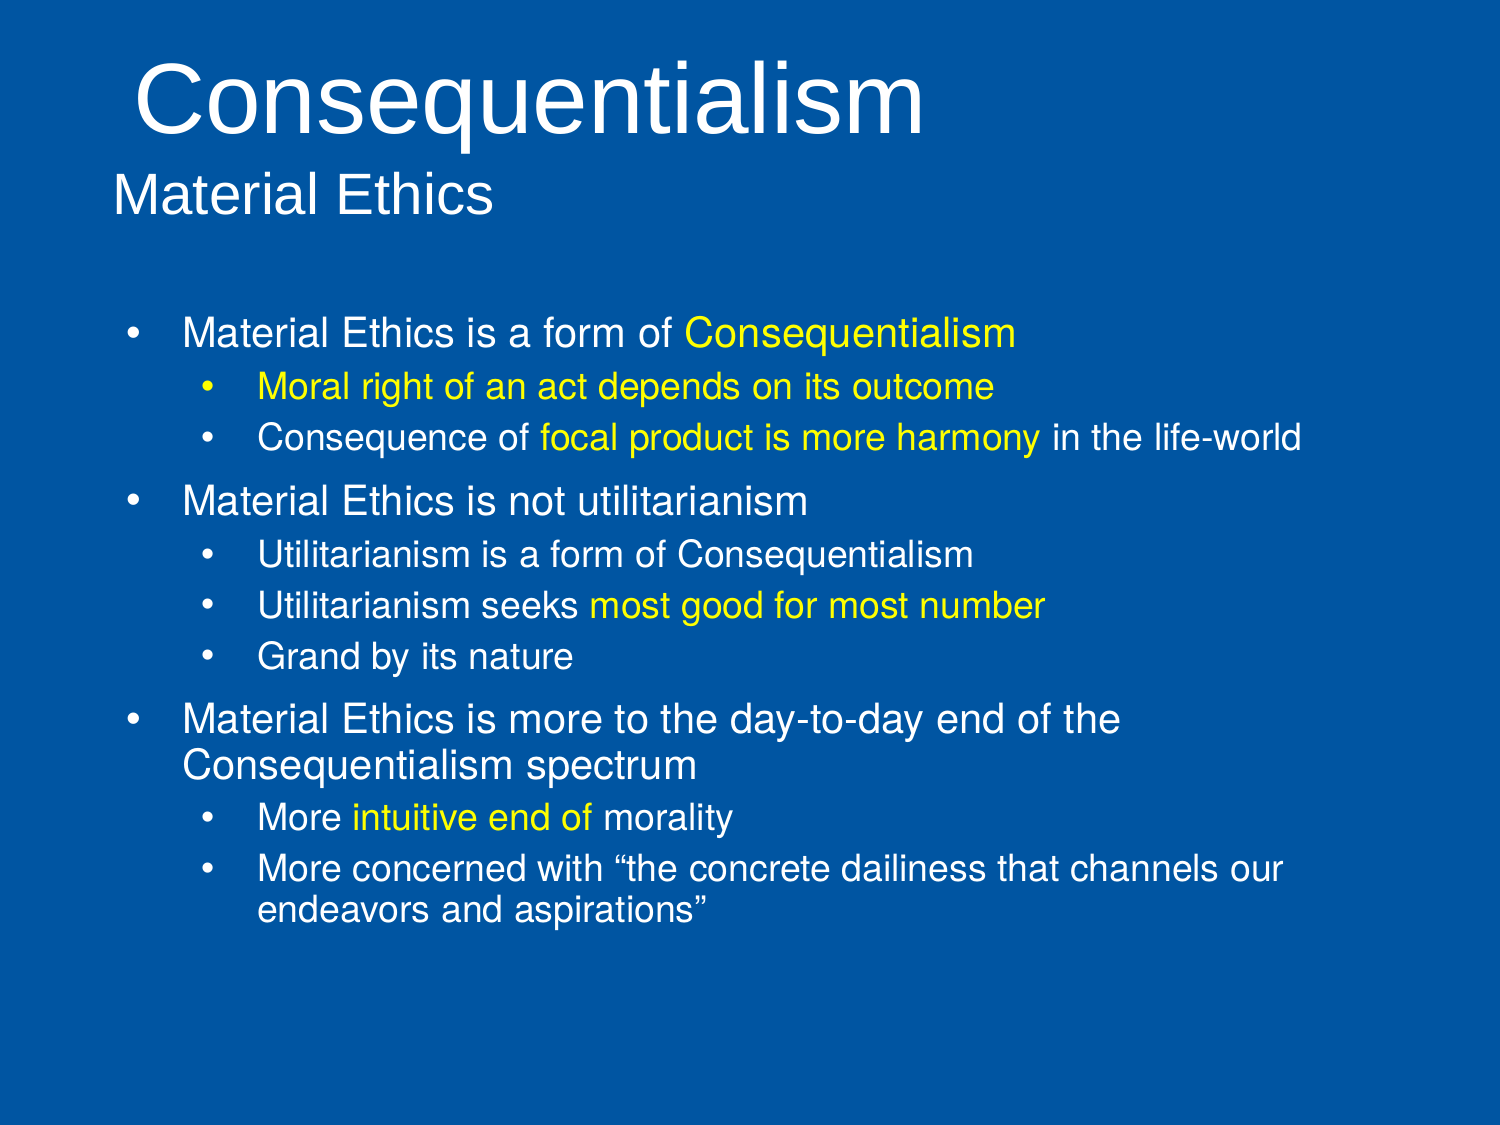

# Consequentialism
Material Ethics
Material Ethics is a form of Consequentialism
Moral right of an act depends on its outcome
Consequence of focal product is more harmony in the life-world
Material Ethics is not utilitarianism
Utilitarianism is a form of Consequentialism
Utilitarianism seeks most good for most number
Grand by its nature
Material Ethics is more to the day-to-day end of the Consequentialism spectrum
More intuitive end of morality
More concerned with “the concrete dailiness that channels our endeavors and aspirations”